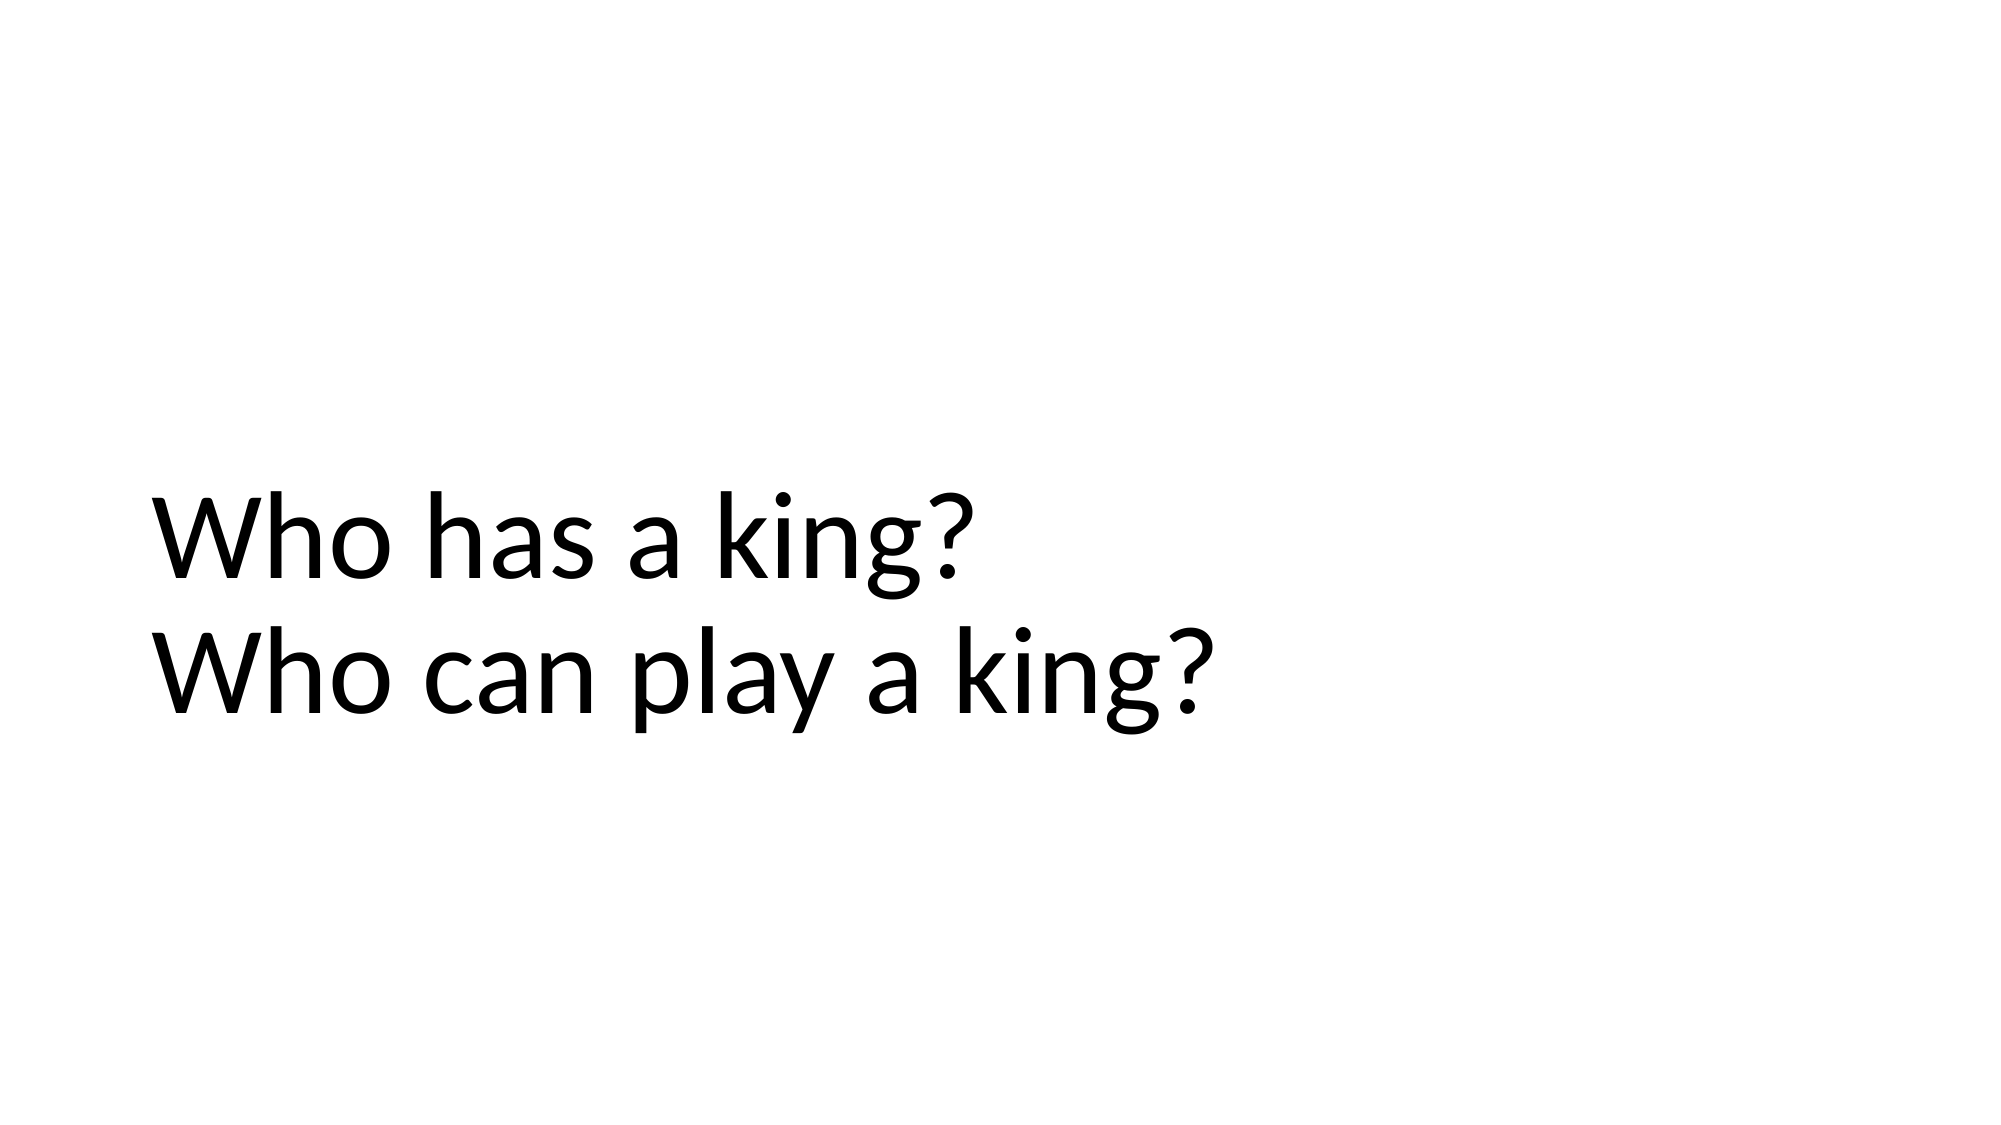

# Who has a king? Who can play a king?